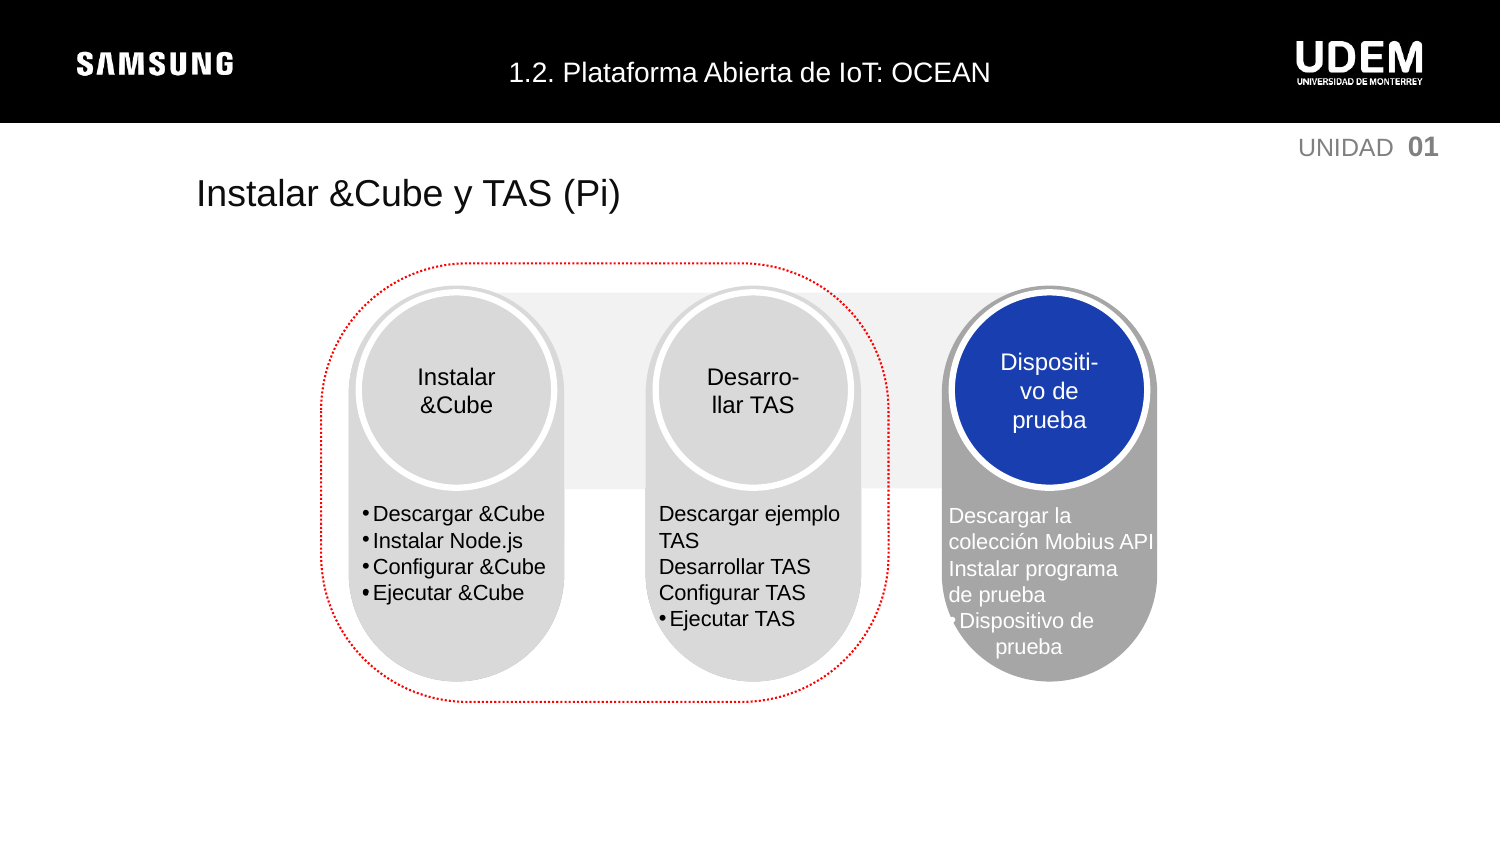

1.2. Plataforma Abierta de IoT: OCEAN
UNIDAD  01
Instalar &Cube y TAS (Pi)

Desarro-llar TAS

Dispositi-vo de prueba

Instalar &Cube

Install &Cube

Develop TAS

Install &Cube

Descargar &Cube
Instalar Node.js
Configurar &Cube
Ejecutar &Cube
Descargar ejemplo TAS
Desarrollar TAS
Configurar TAS
Ejecutar TAS
Download &Cube
Install Node.js
Configure &Cube
Run &Cube
Download TAS sample
Develop TAS
Configure TAS
Run TAS
Download &Cube
Install Node.js
Configure &Cube
Run &Cube
Descargar la colección Mobius API
Instalar programa
de prueba
Dispositivo de
      prueba